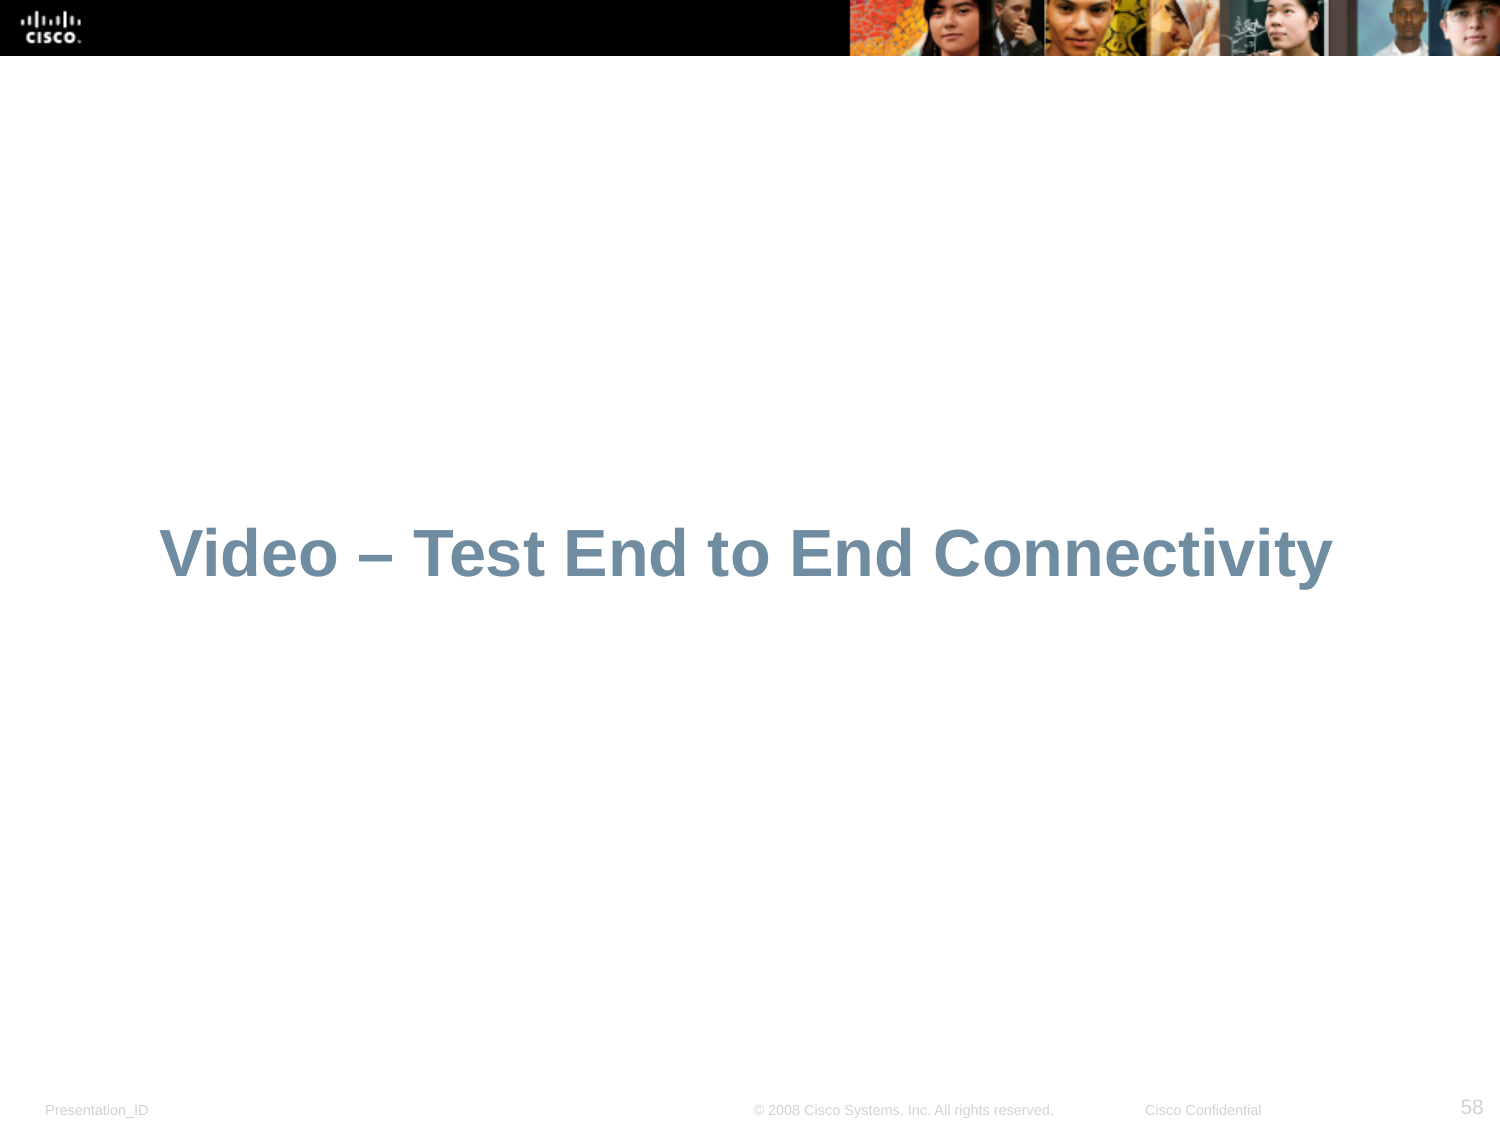

# Video – Test End to End Connectivity